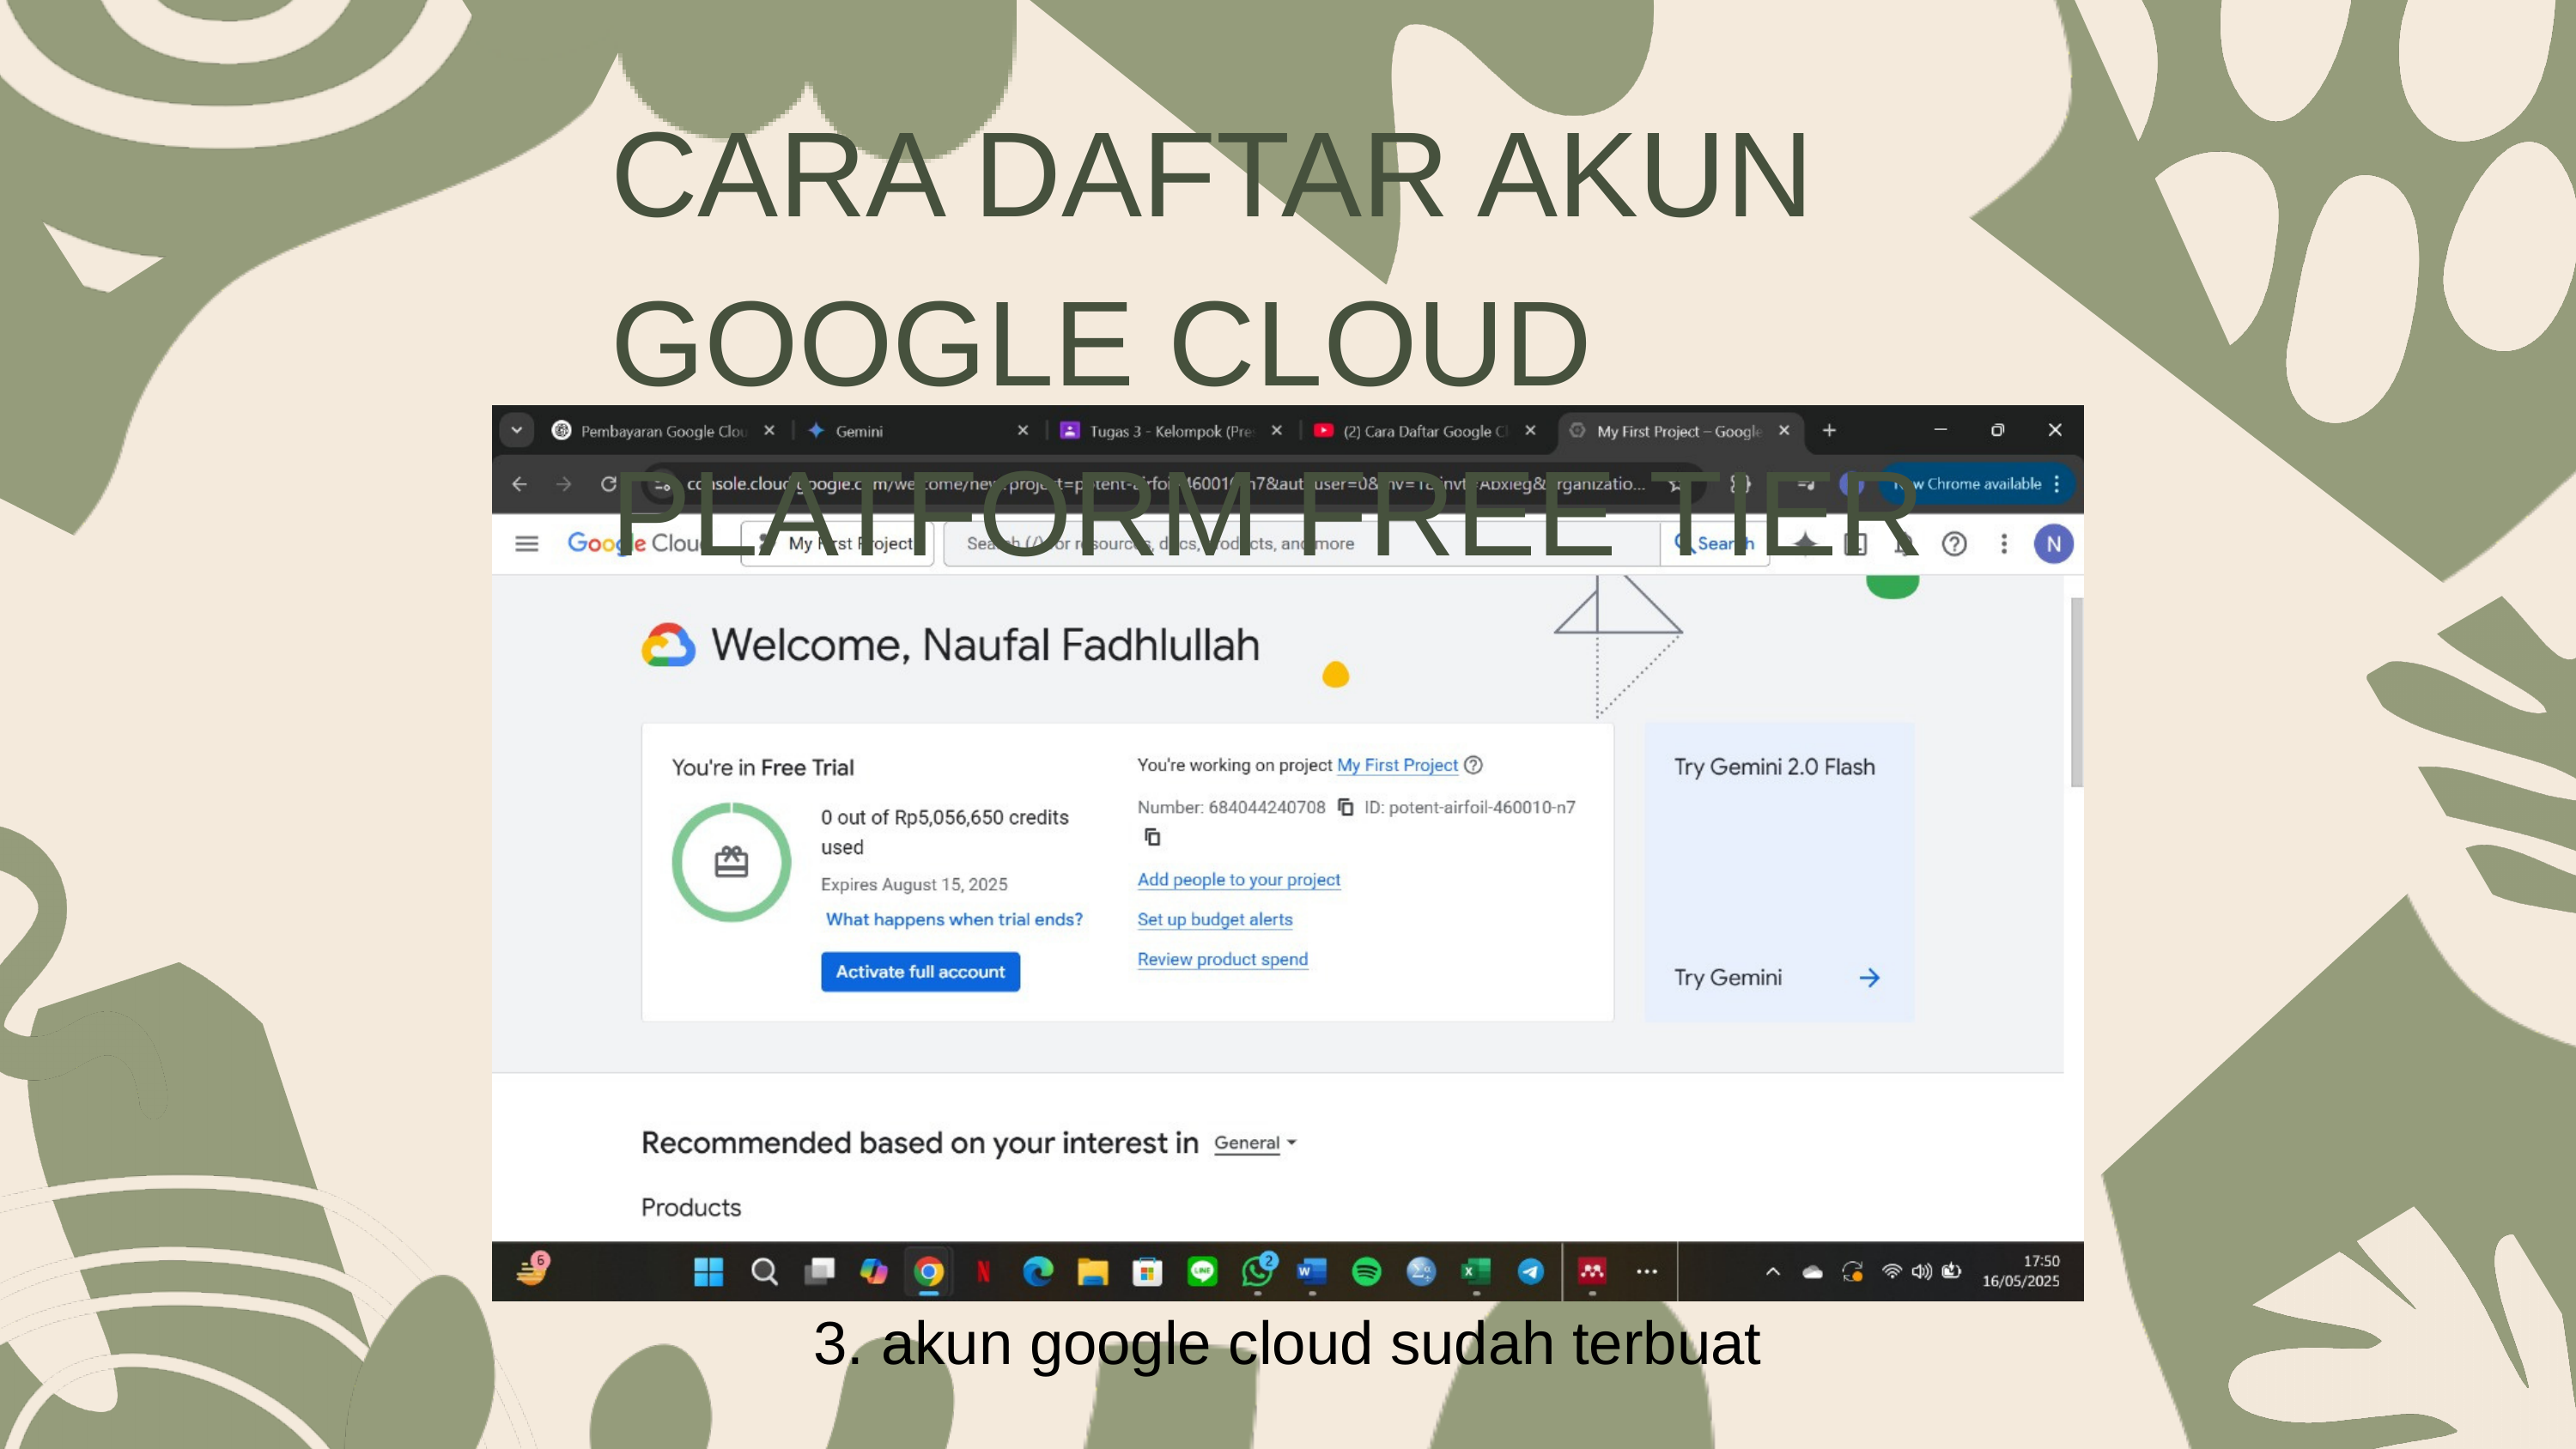

CARA DAFTAR AKUN GOOGLE CLOUD PLATFORM FREE TIER

3. akun google cloud sudah terbuat